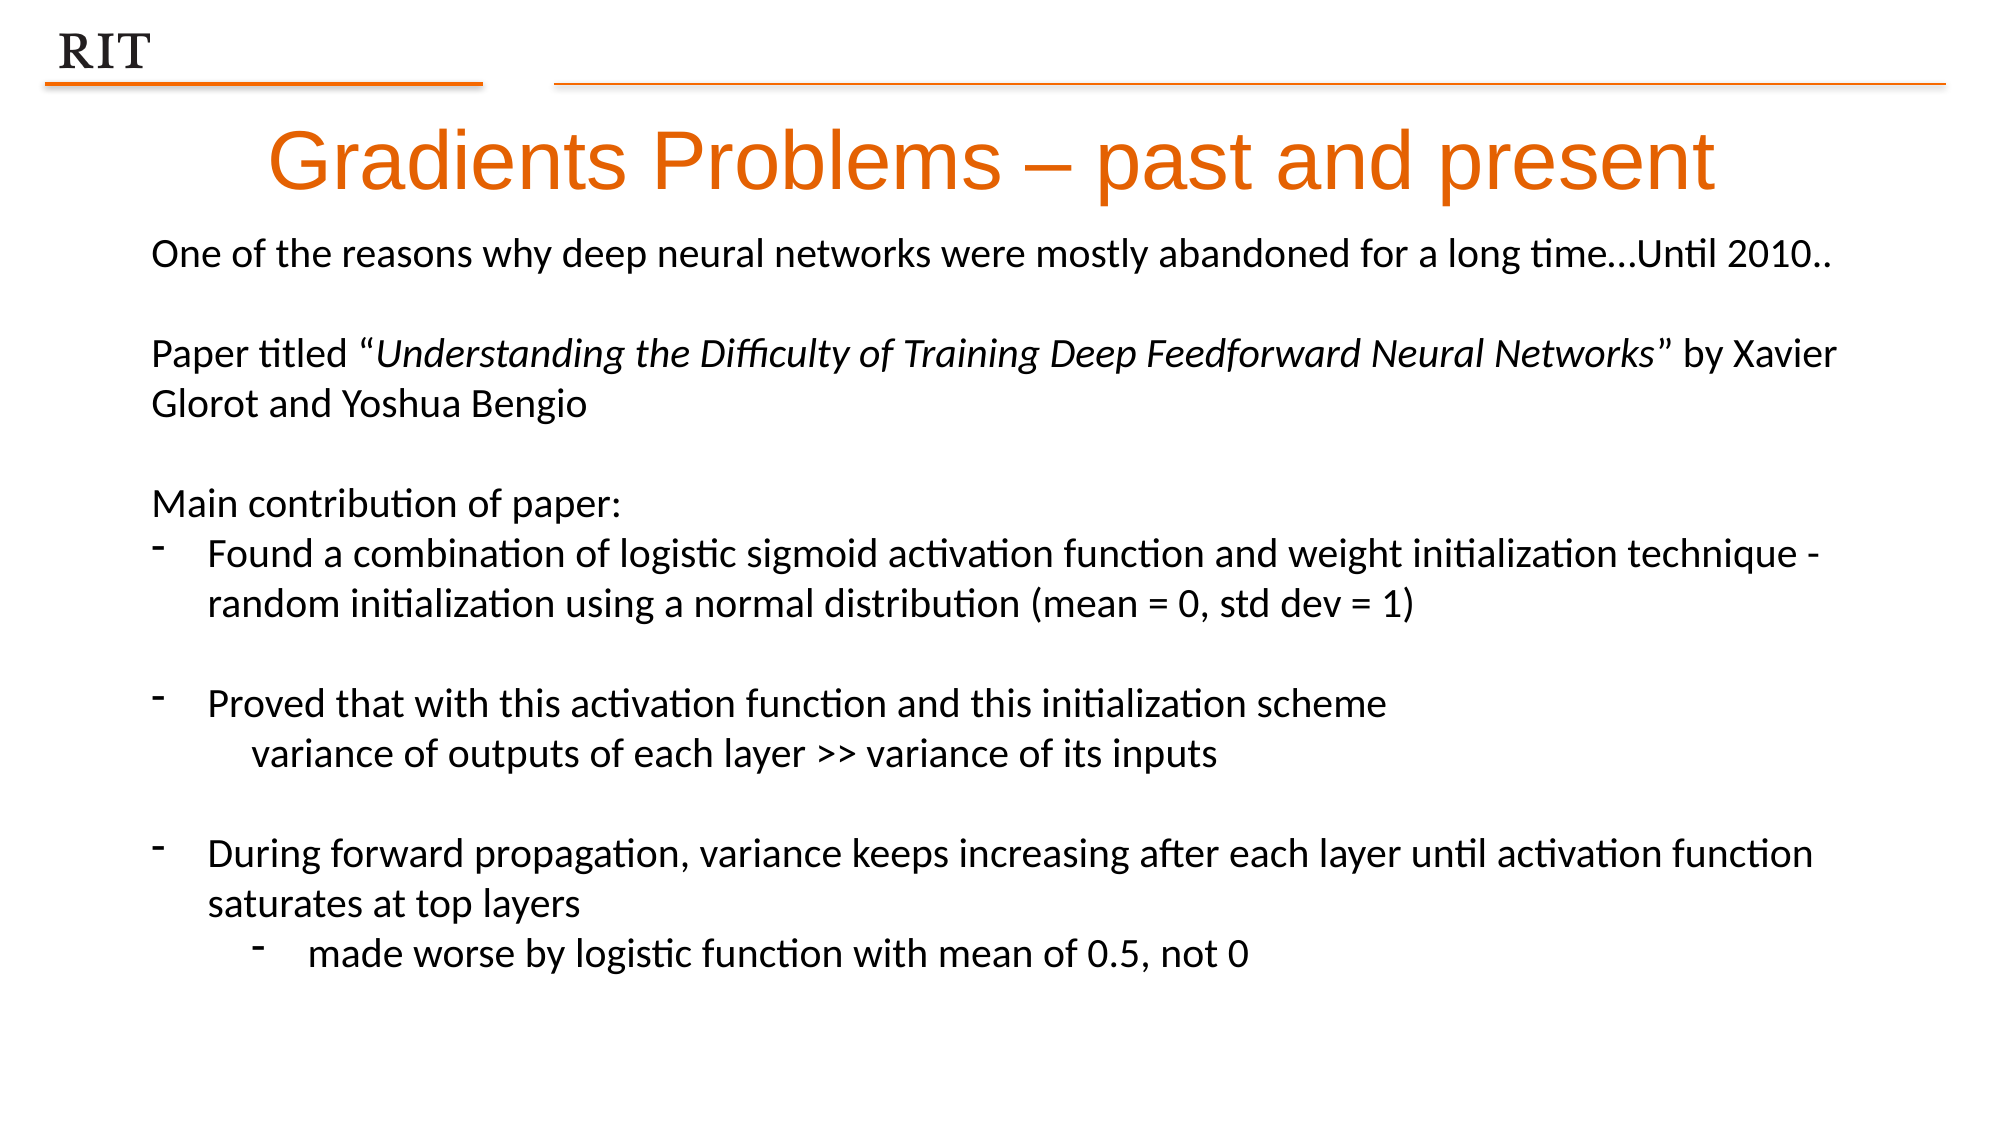

Gradients Problems – past and present
One of the reasons why deep neural networks were mostly abandoned for a long time…Until 2010..

Paper titled “Understanding the Difficulty of Training Deep Feedforward Neural Networks” by Xavier Glorot and Yoshua Bengio

Main contribution of paper:
Found a combination of logistic sigmoid activation function and weight initialization technique - random initialization using a normal distribution (mean = 0, std dev = 1)

Proved that with this activation function and this initialization scheme
variance of outputs of each layer >> variance of its inputs

During forward propagation, variance keeps increasing after each layer until activation function saturates at top layers
made worse by logistic function with mean of 0.5, not 0